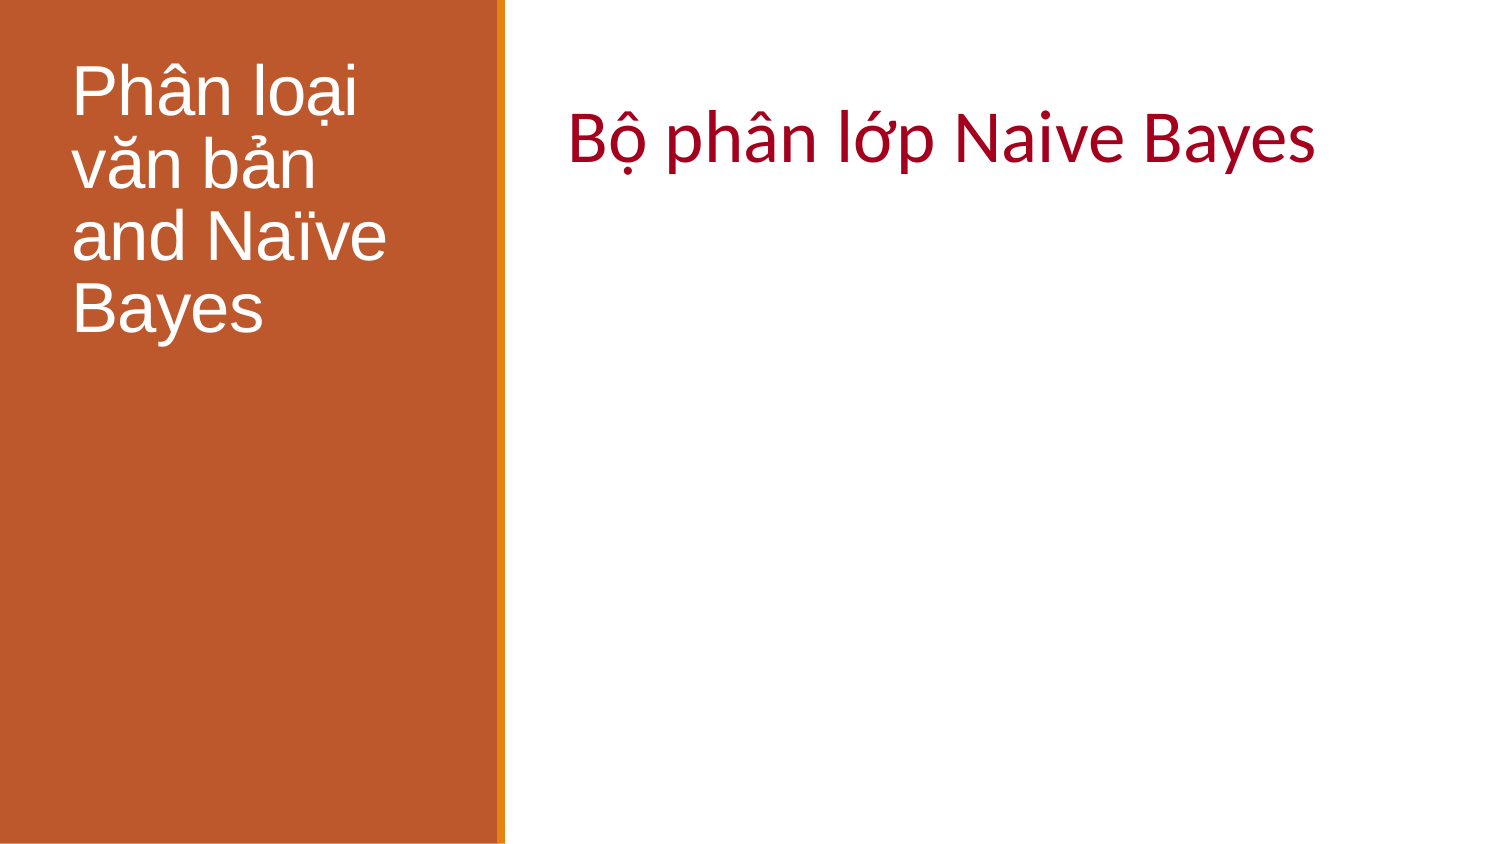

# Phân loại văn bản and Naïve Bayes
Bộ phân lớp Naive Bayes